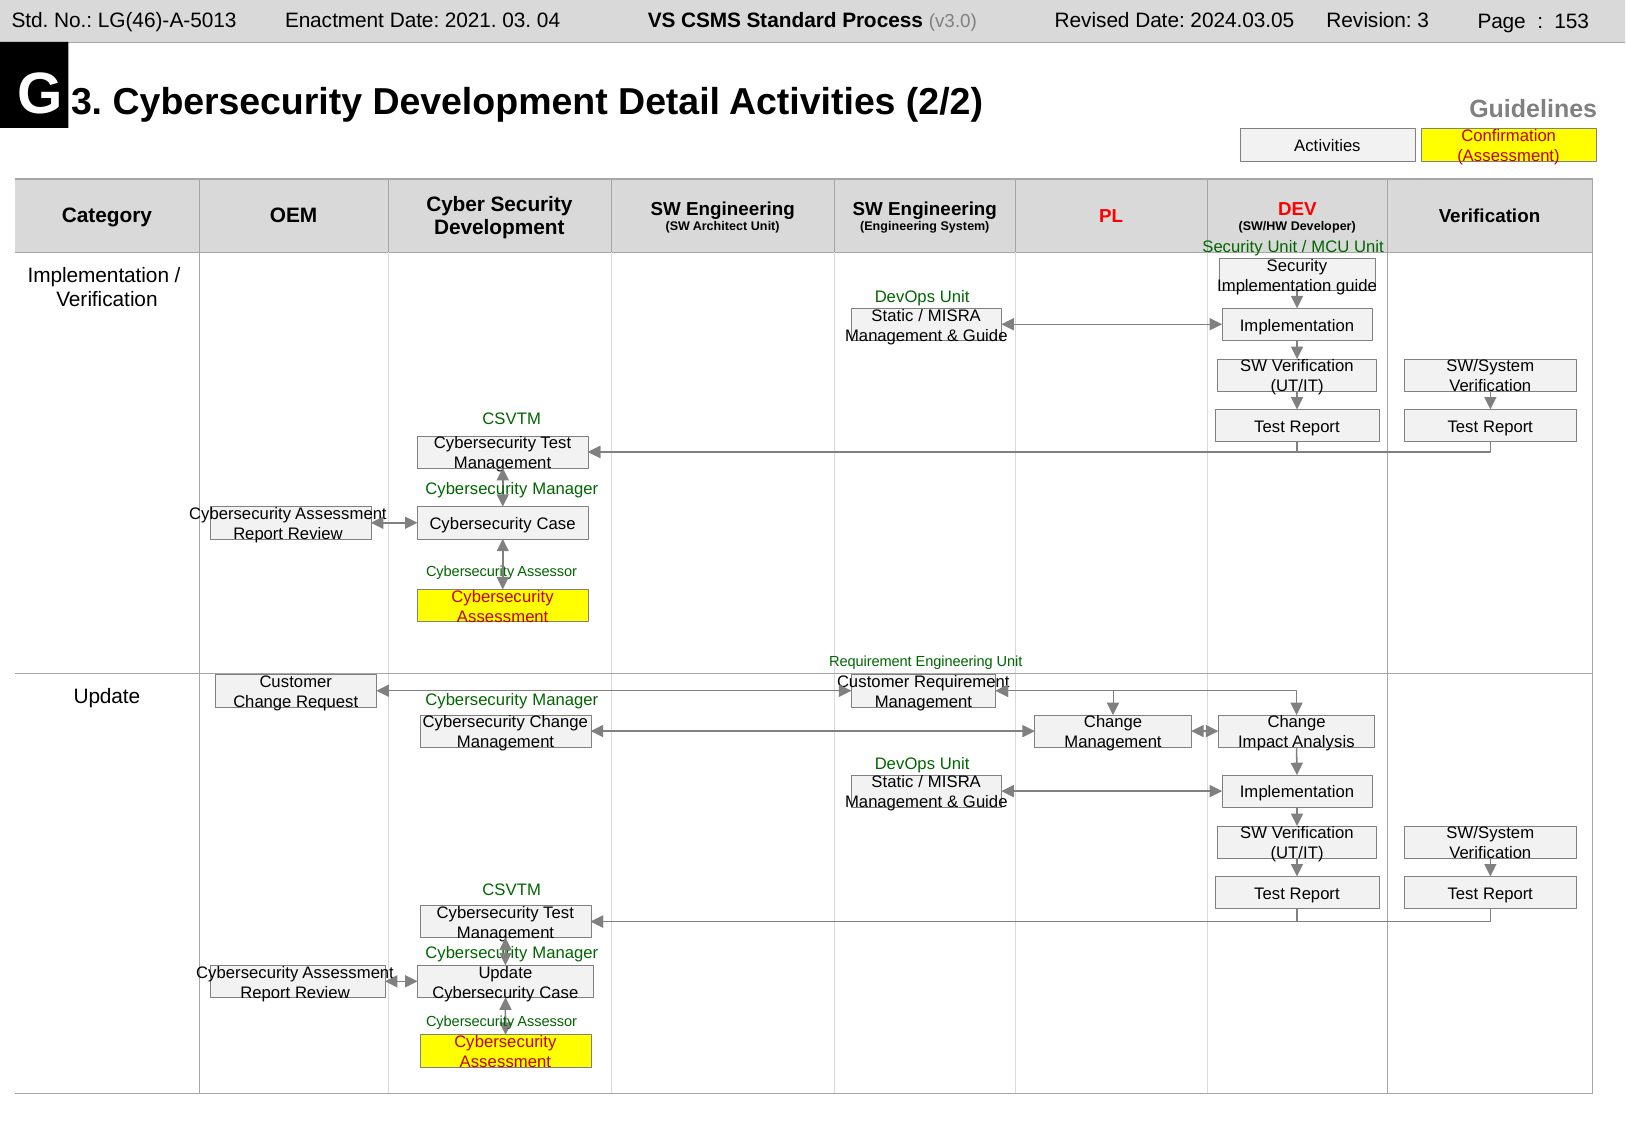

Page  :  153
G
3. Cybersecurity Development Detail Activities (2/2)
Guidelines
Activities
Confirmation
(Assessment)
| Category | OEM | Cyber Security Development | SW Engineering (SW Architect Unit) | SW Engineering (Engineering System) | PL | DEV (SW/HW Developer) | Verification |
| --- | --- | --- | --- | --- | --- | --- | --- |
| Implementation / Verification |  |  |  |  |  |  |  |
| Update |  |  |  |  |  |  |  |
Security Unit / MCU Unit
Security
Implementation guide
DevOps Unit
Static / MISRA
Management & Guide
Implementation
SW Verification
(UT/IT)
SW/System
Verification
CSVTM
Test Report
Test Report
Cybersecurity Test
Management
Cybersecurity Manager
Cybersecurity Assessment
Report Review
Cybersecurity Case
Cybersecurity Assessor
Cybersecurity
Assessment
Requirement Engineering Unit
Customer
Change Request
Customer Requirement
Management
Cybersecurity Manager
Cybersecurity Change
Management
Change
Management
Change
Impact Analysis
DevOps Unit
Static / MISRA
Management & Guide
Implementation
SW Verification
(UT/IT)
SW/System
Verification
CSVTM
Test Report
Test Report
Cybersecurity Test
Management
Cybersecurity Manager
Cybersecurity Assessment
Report Review
Update
Cybersecurity Case
Cybersecurity Assessor
Cybersecurity
Assessment